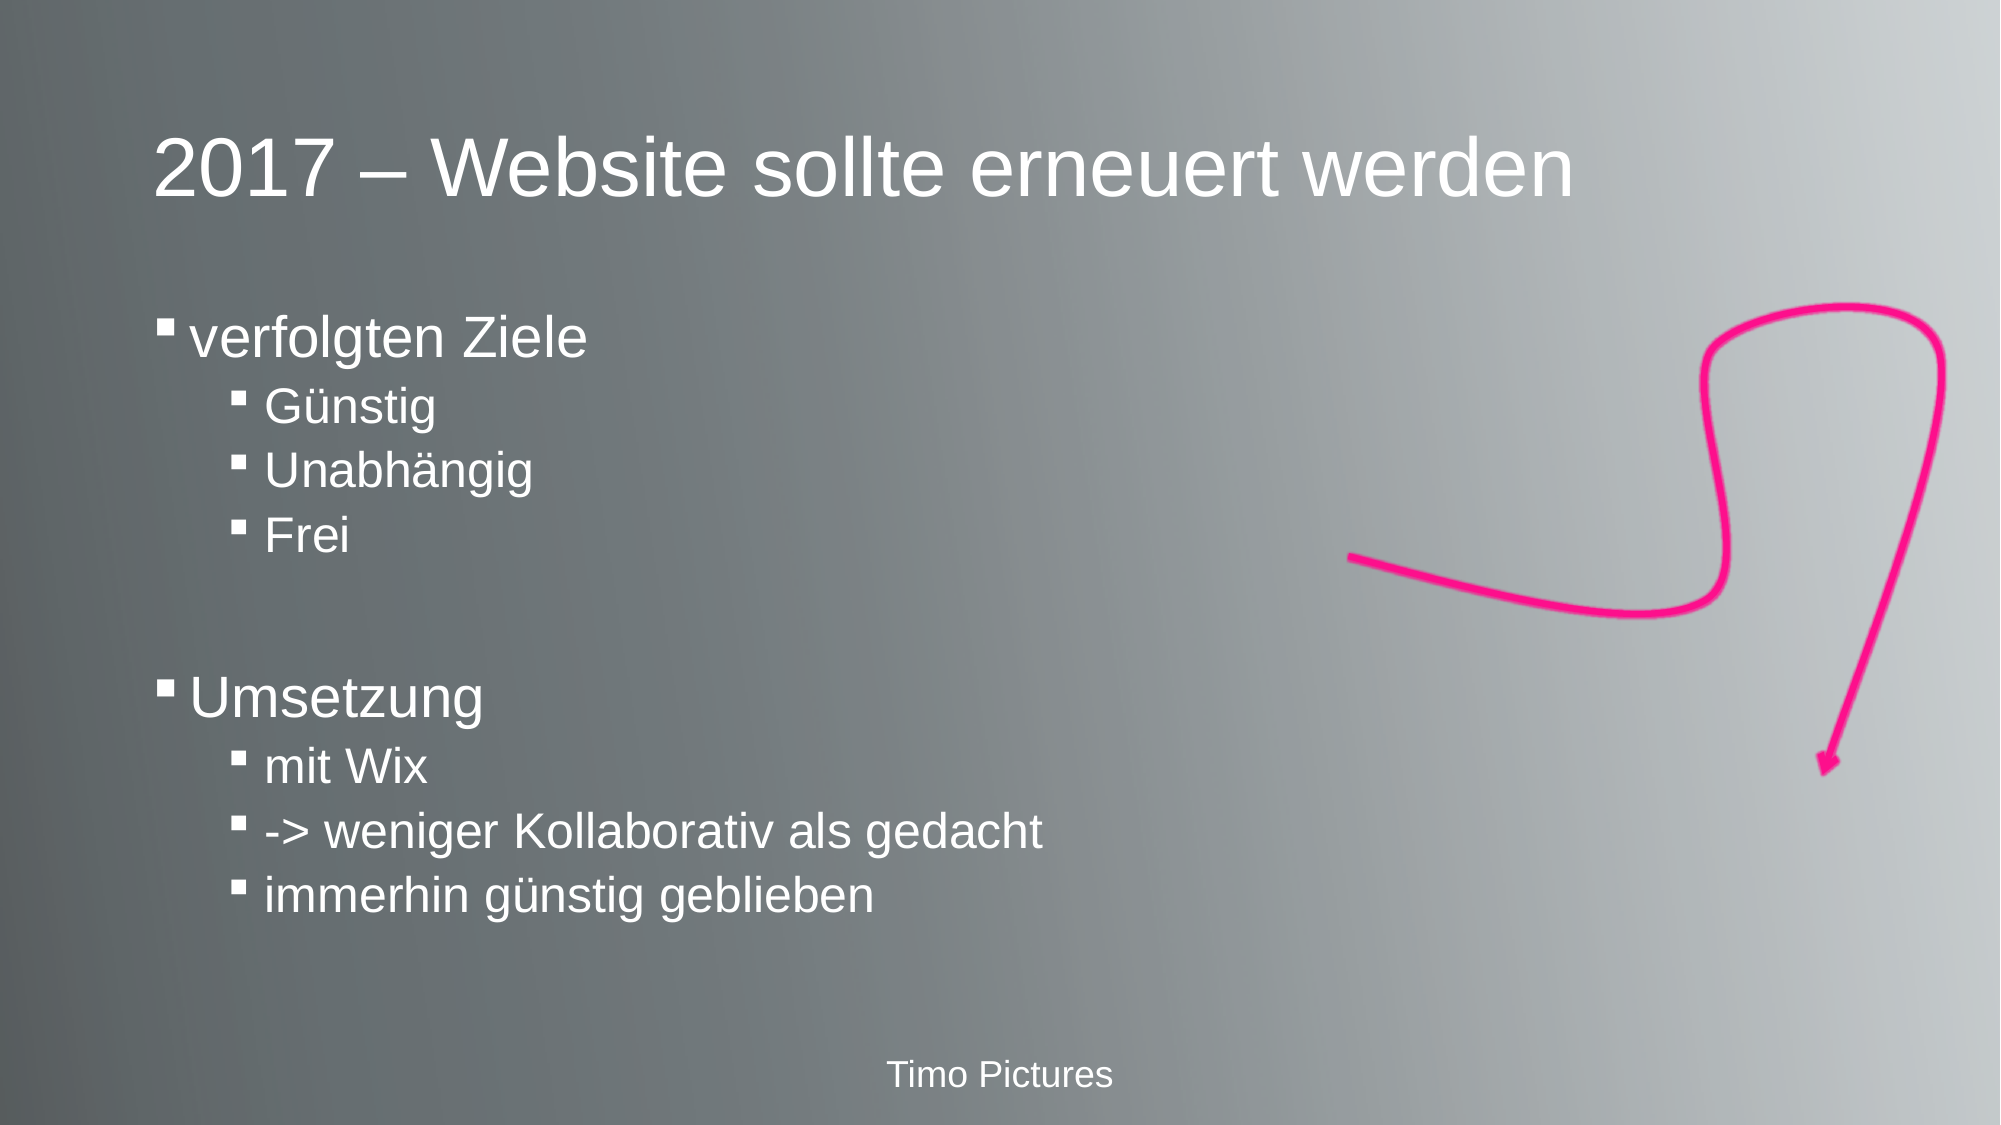

# 2017 – Website sollte erneuert werden

verfolgten Ziele
Günstig
Unabhängig
Frei

Umsetzung
mit Wix
-> weniger Kollaborativ als gedacht
immerhin günstig geblieben

Timo Pictures